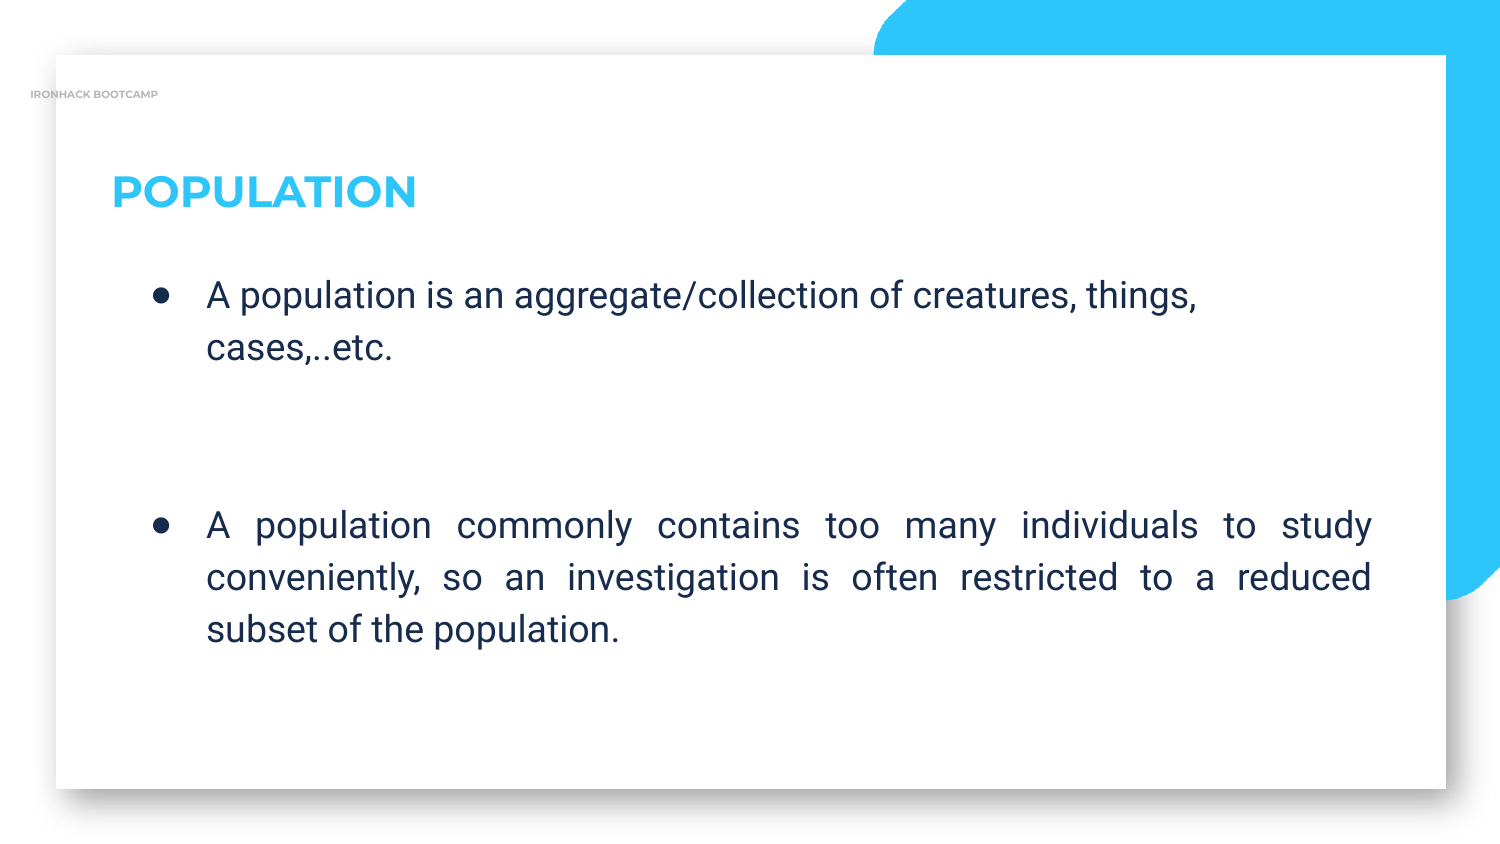

IRONHACK BOOTCAMP
POPULATION
A population is an aggregate/collection of creatures, things, cases,..etc.

A population commonly contains too many individuals to study conveniently, so an investigation is often restricted to a reduced subset of the population.